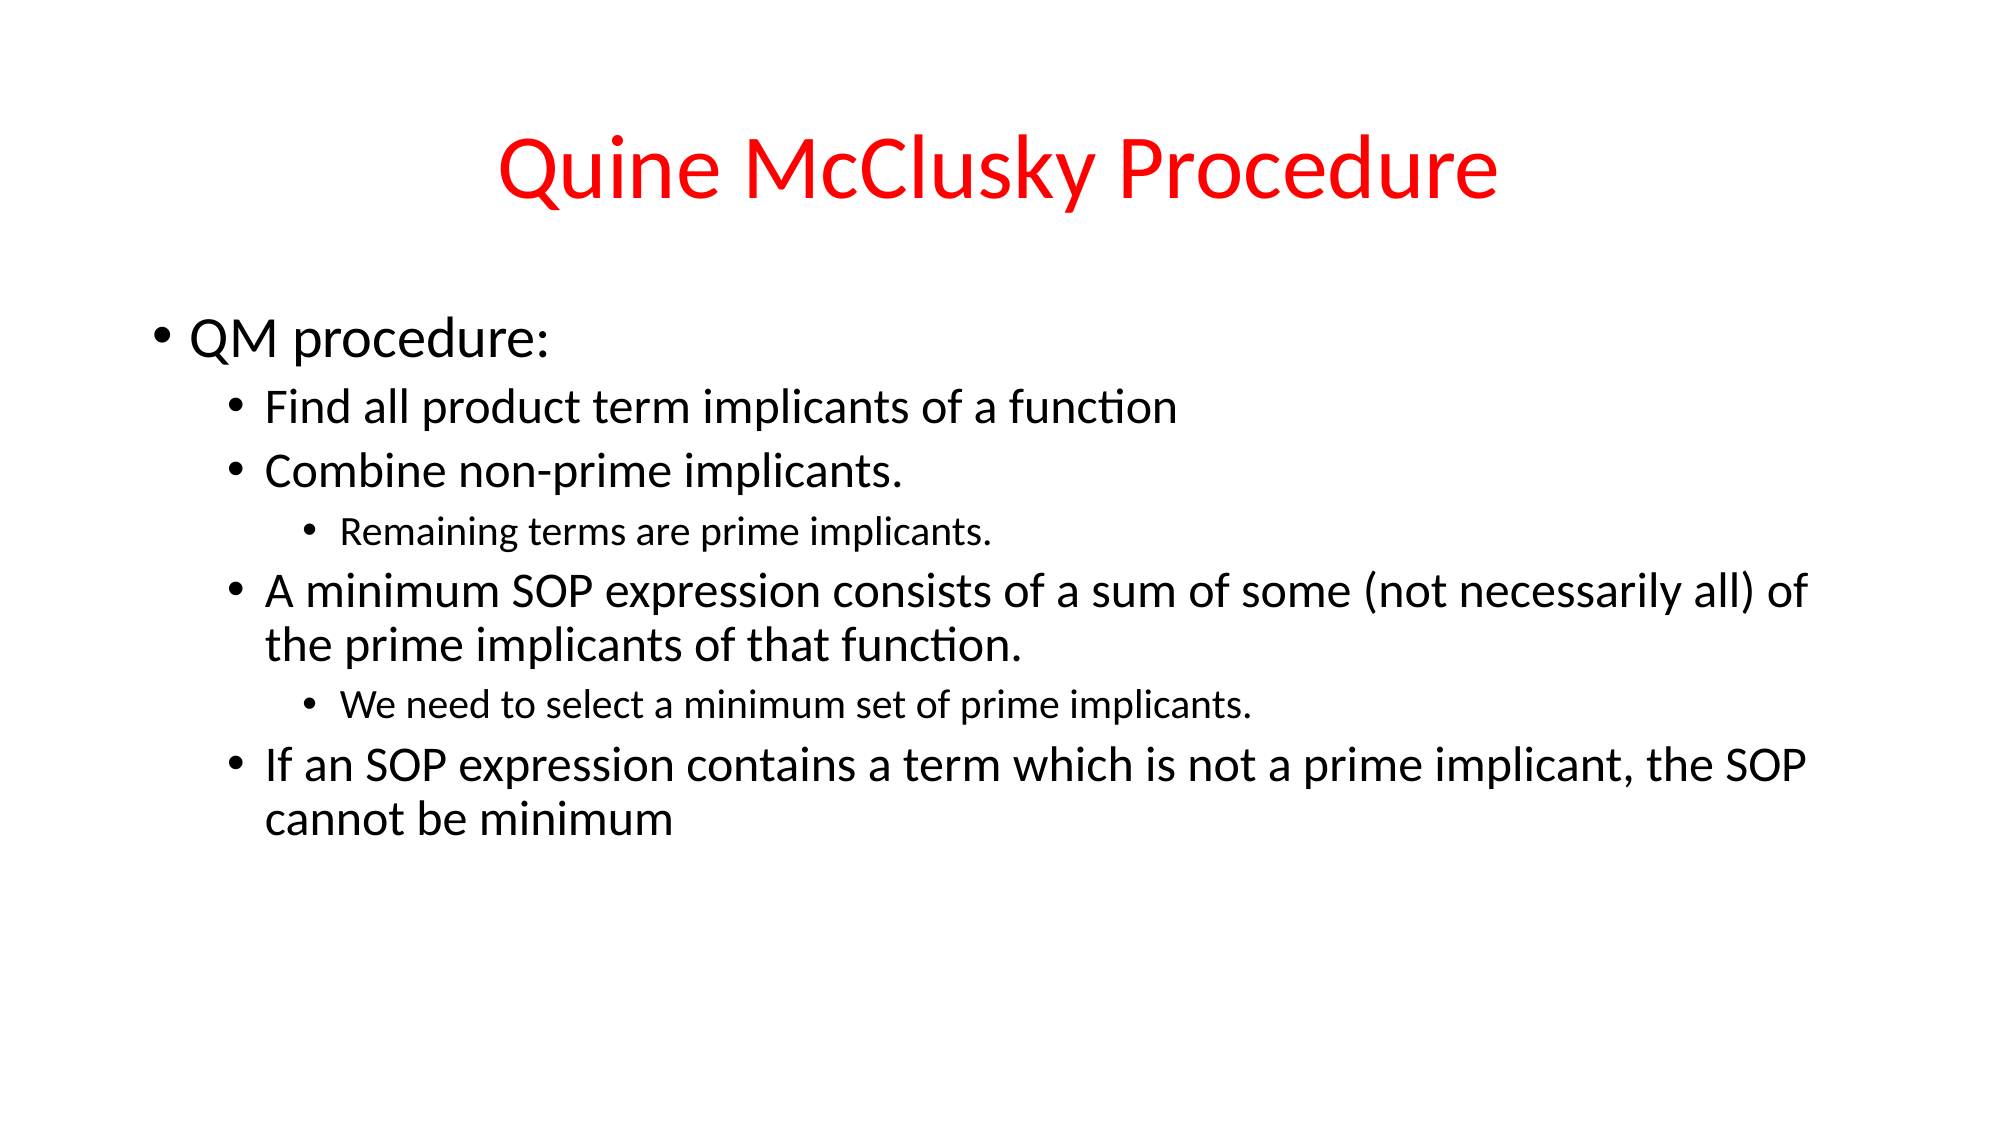

# Quine McClusky Procedure
QM procedure:
Find all product term implicants of a function
Combine non-prime implicants.
Remaining terms are prime implicants.
A minimum SOP expression consists of a sum of some (not necessarily all) of the prime implicants of that function.
We need to select a minimum set of prime implicants.
If an SOP expression contains a term which is not a prime implicant, the SOP cannot be minimum